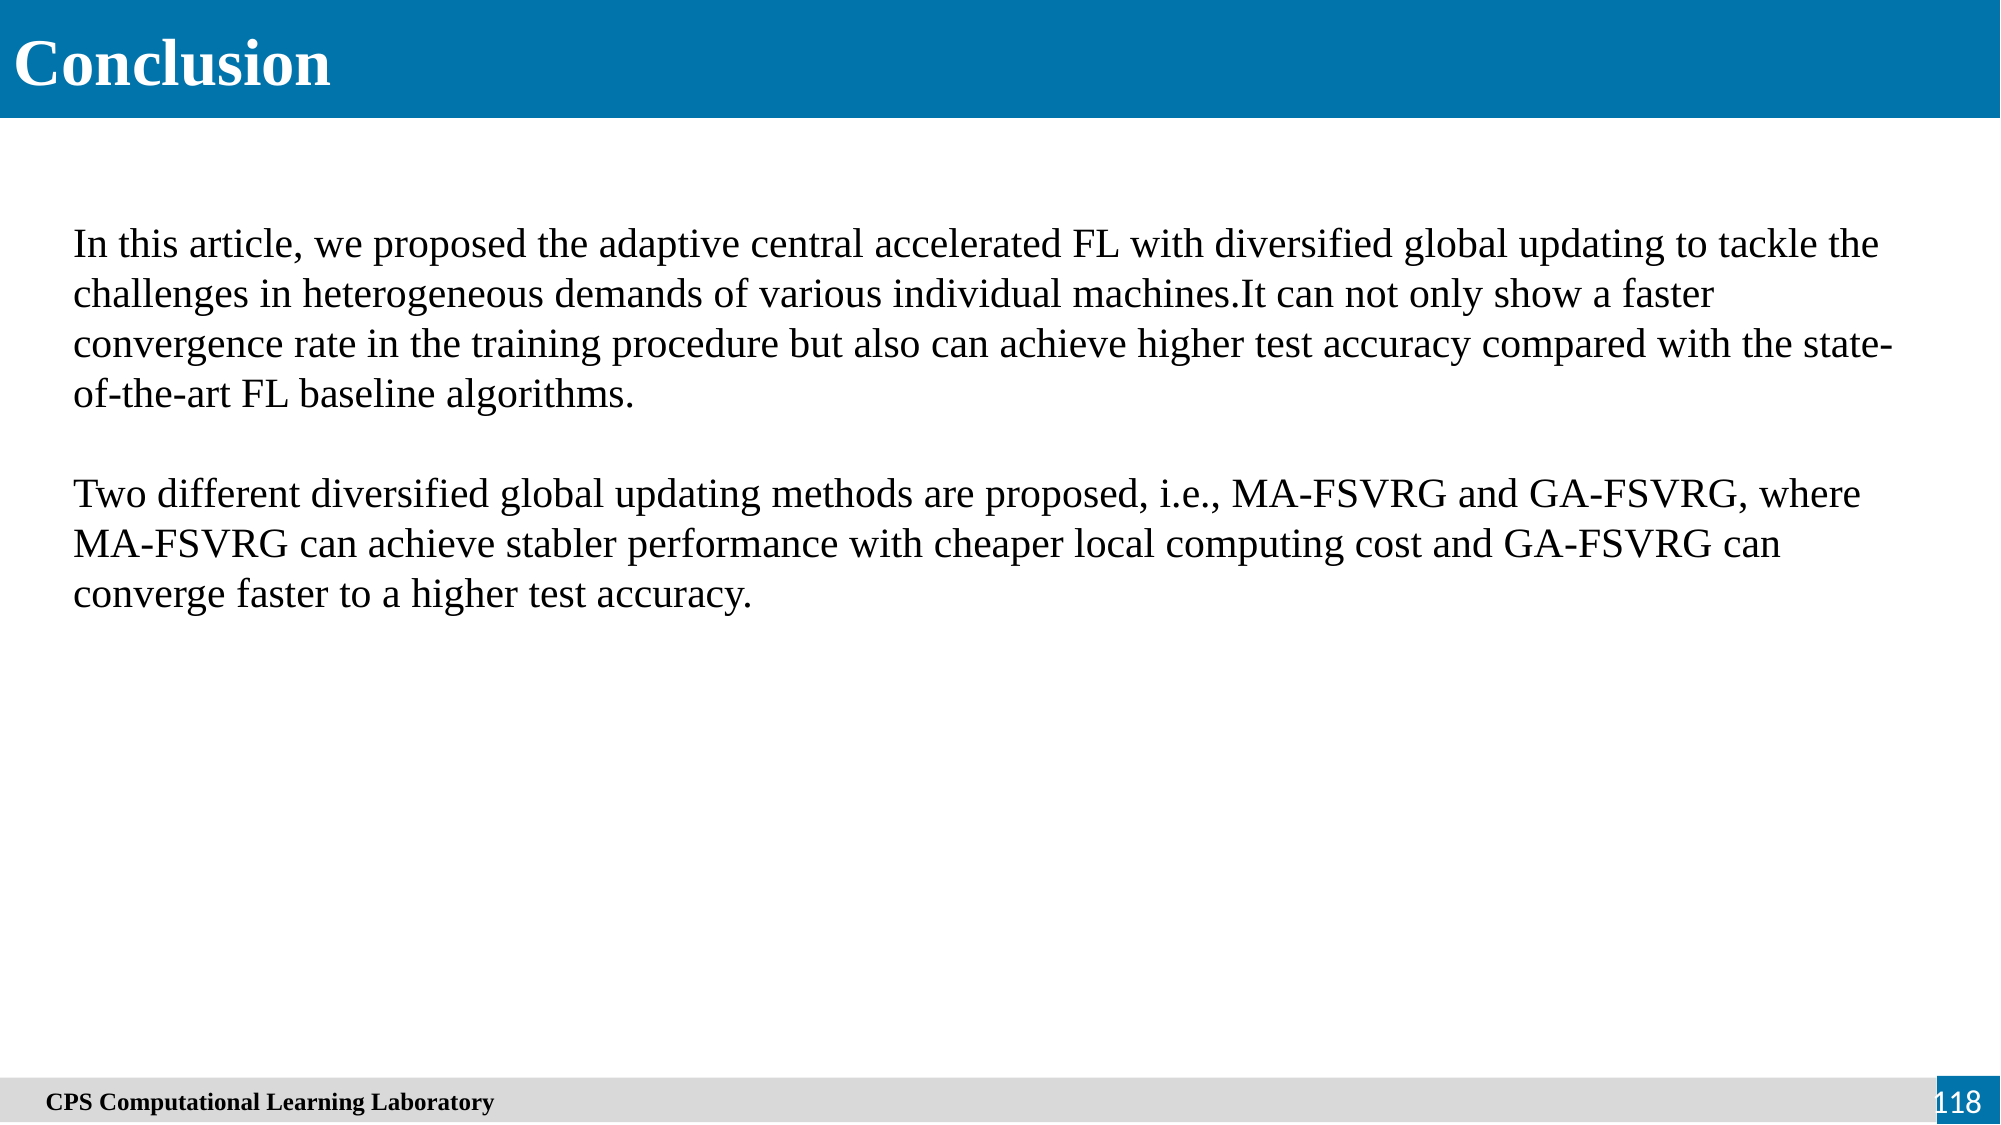

Conclusion
In this article, we proposed the adaptive central accelerated FL with diversified global updating to tackle the challenges in heterogeneous demands of various individual machines.It can not only show a faster convergence rate in the training procedure but also can achieve higher test accuracy compared with the state-of-the-art FL baseline algorithms.

Two different diversified global updating methods are proposed, i.e., MA-FSVRG and GA-FSVRG, where MA-FSVRG can achieve stabler performance with cheaper local computing cost and GA-FSVRG can converge faster to a higher test accuracy.
118
　CPS Computational Learning Laboratory